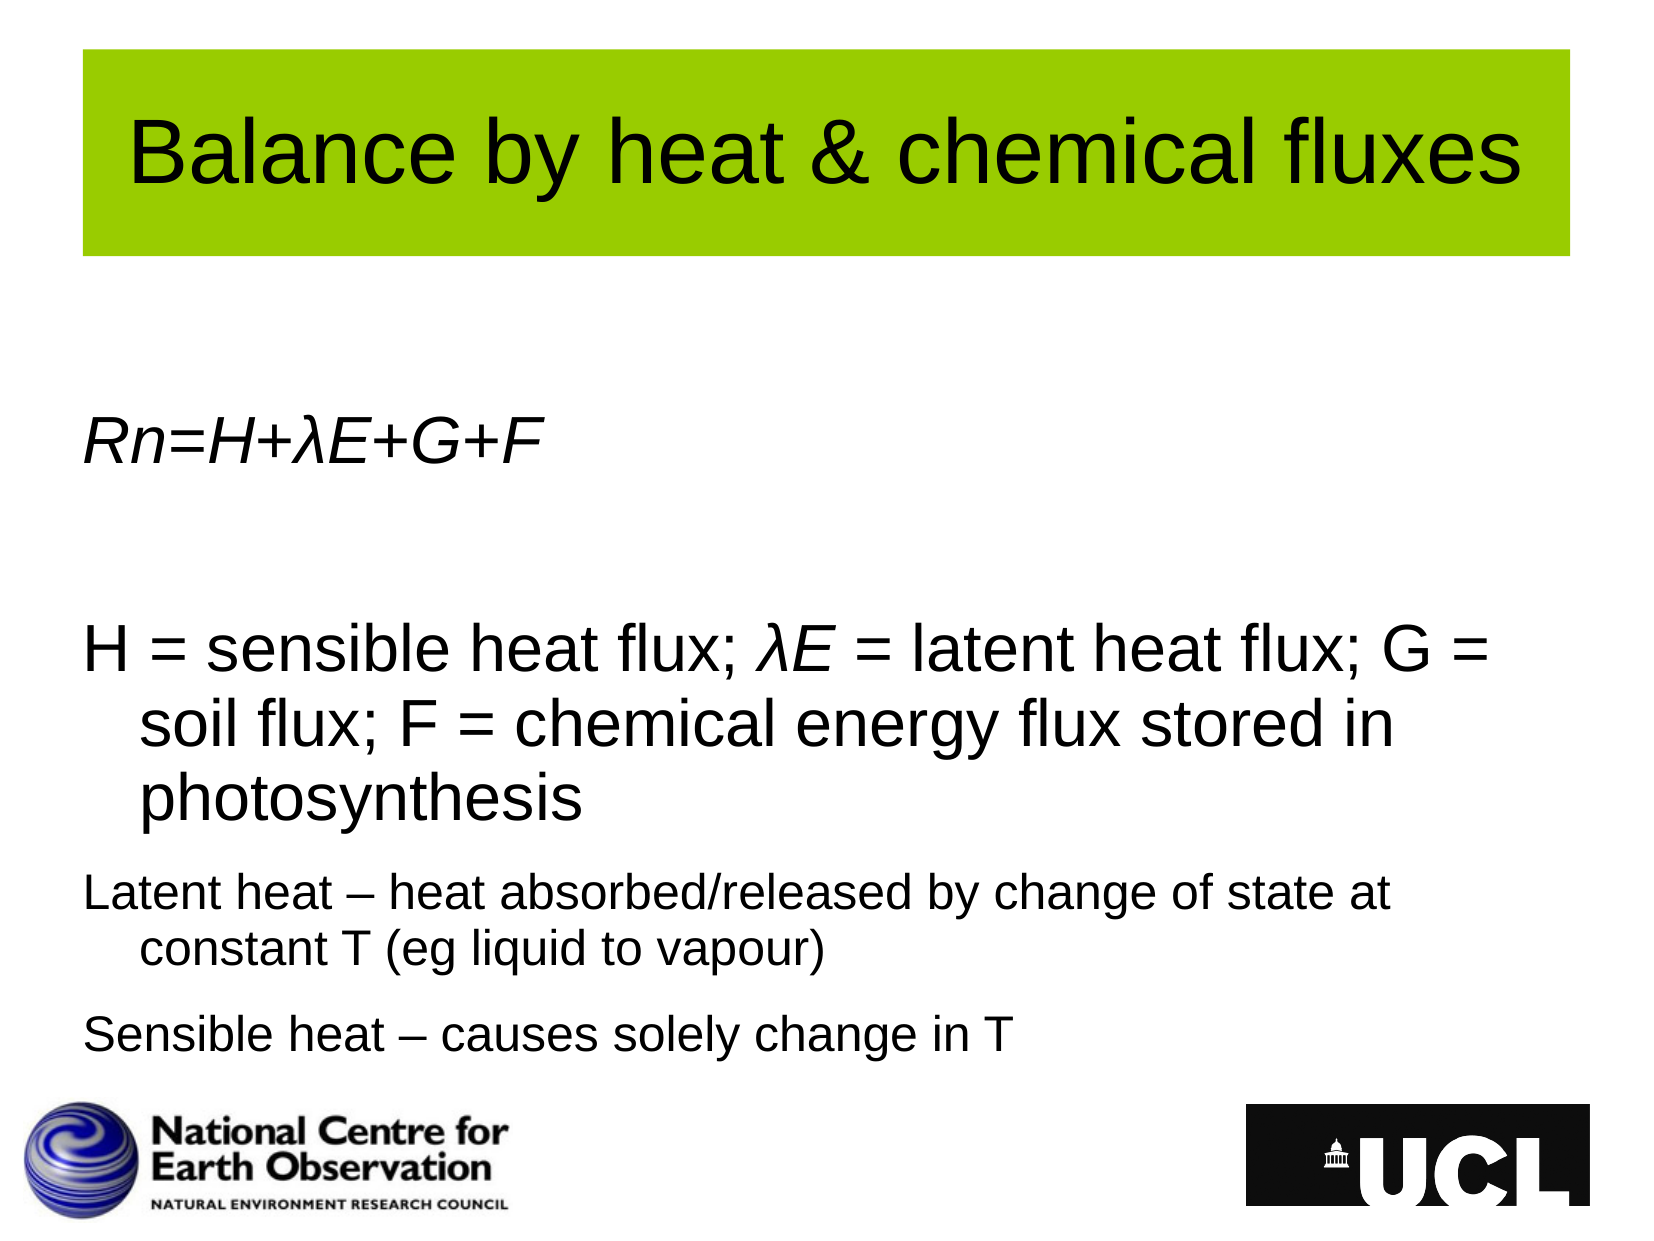

# Balance by heat & chemical fluxes

Rn=H+λE+G+F

H = sensible heat flux; λE = latent heat flux; G = soil flux; F = chemical energy flux stored in photosynthesis
Latent heat – heat absorbed/released by change of state at constant T (eg liquid to vapour)
Sensible heat – causes solely change in T